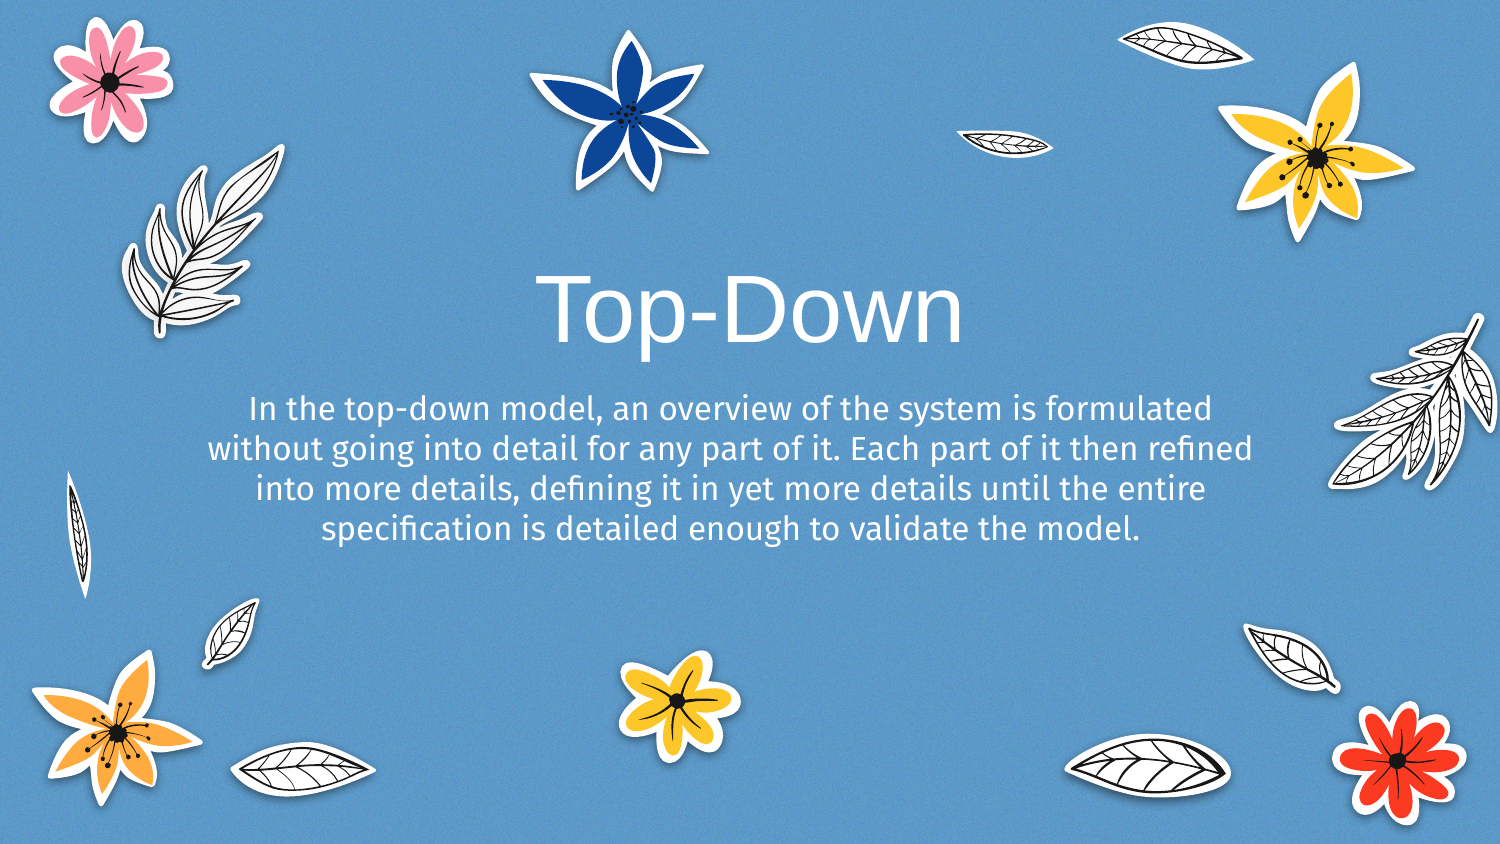

# Top-Down

In the top-down model, an overview of the system is formulated without going into detail for any part of it. Each part of it then refined into more details, defining it in yet more details until the entire specification is detailed enough to validate the model.